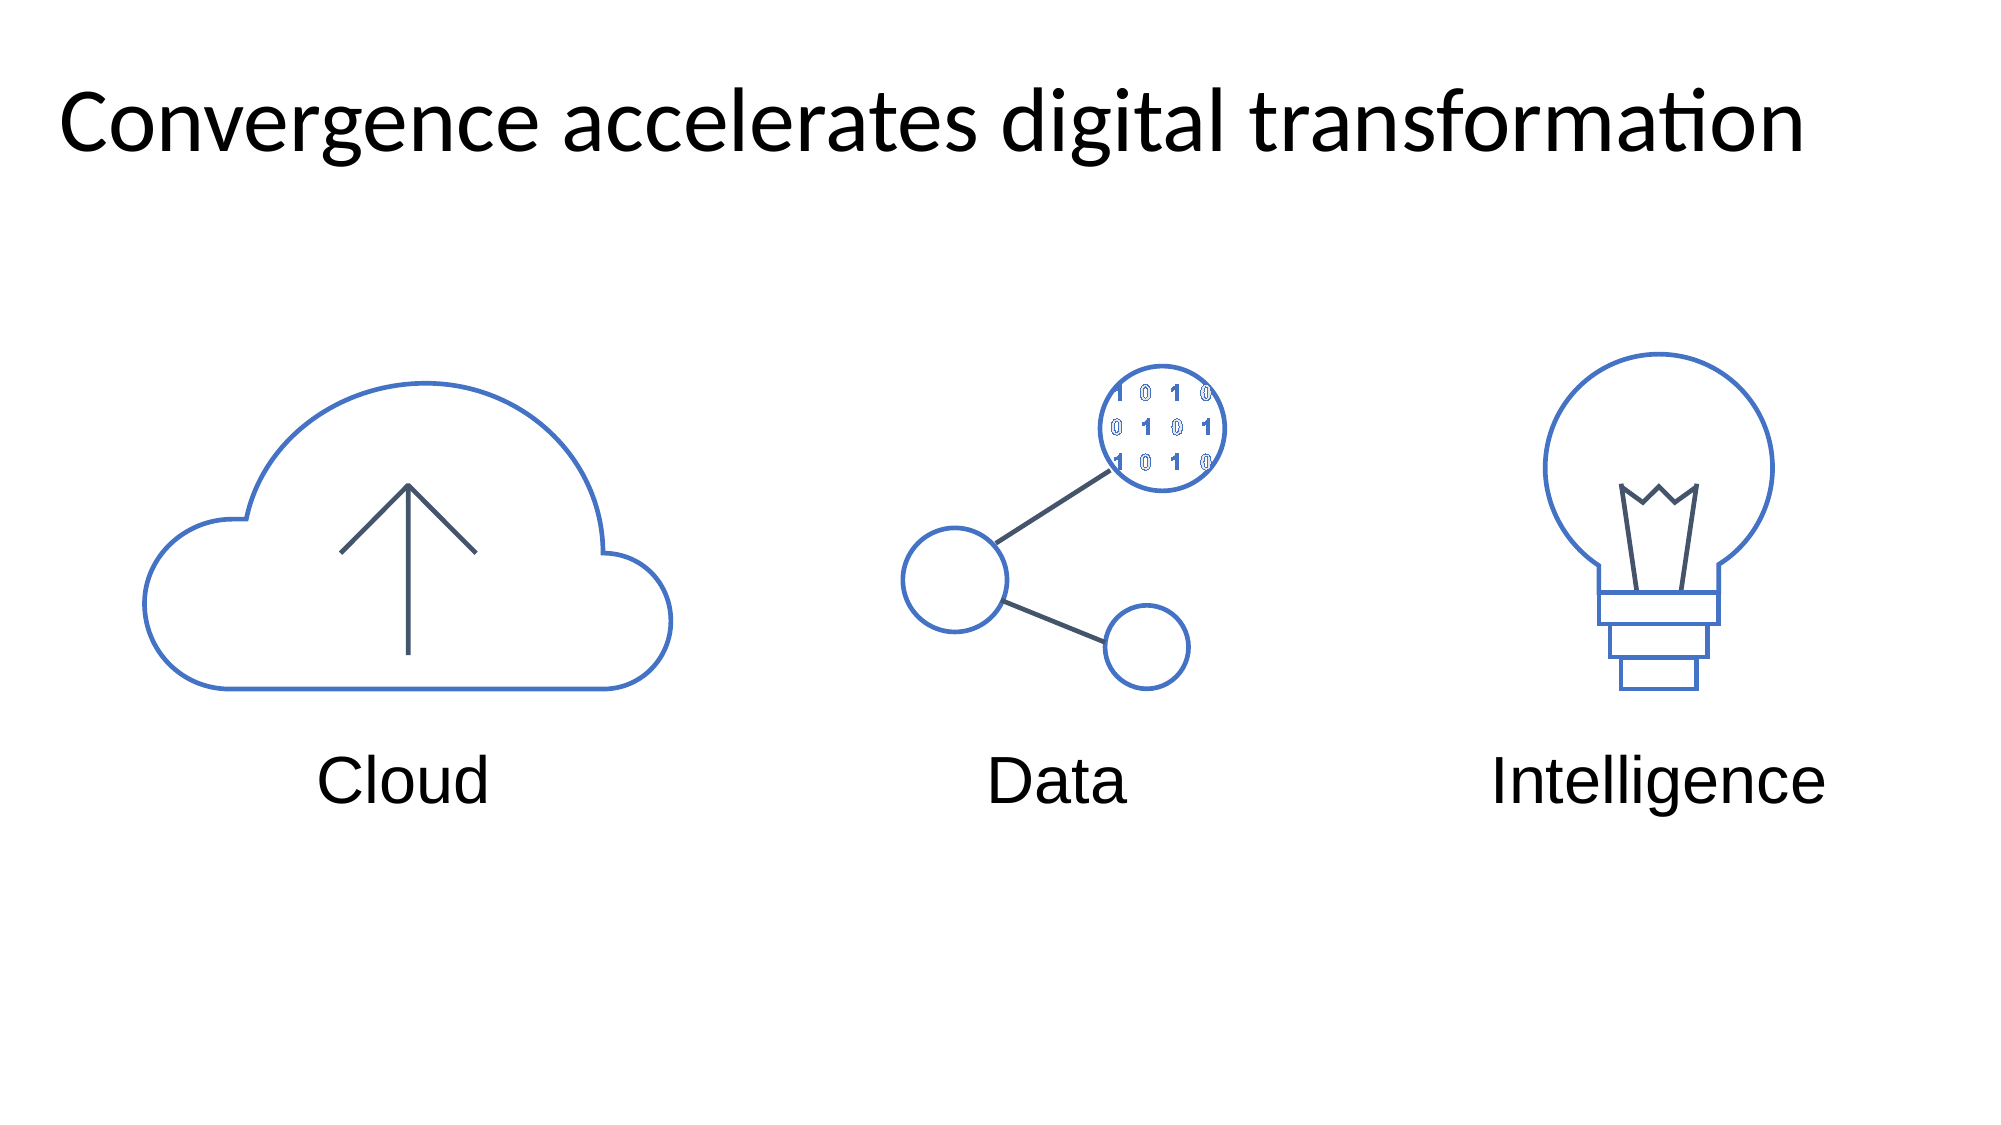

# Convergence accelerates digital transformation

Intelligence

Data

Cloud